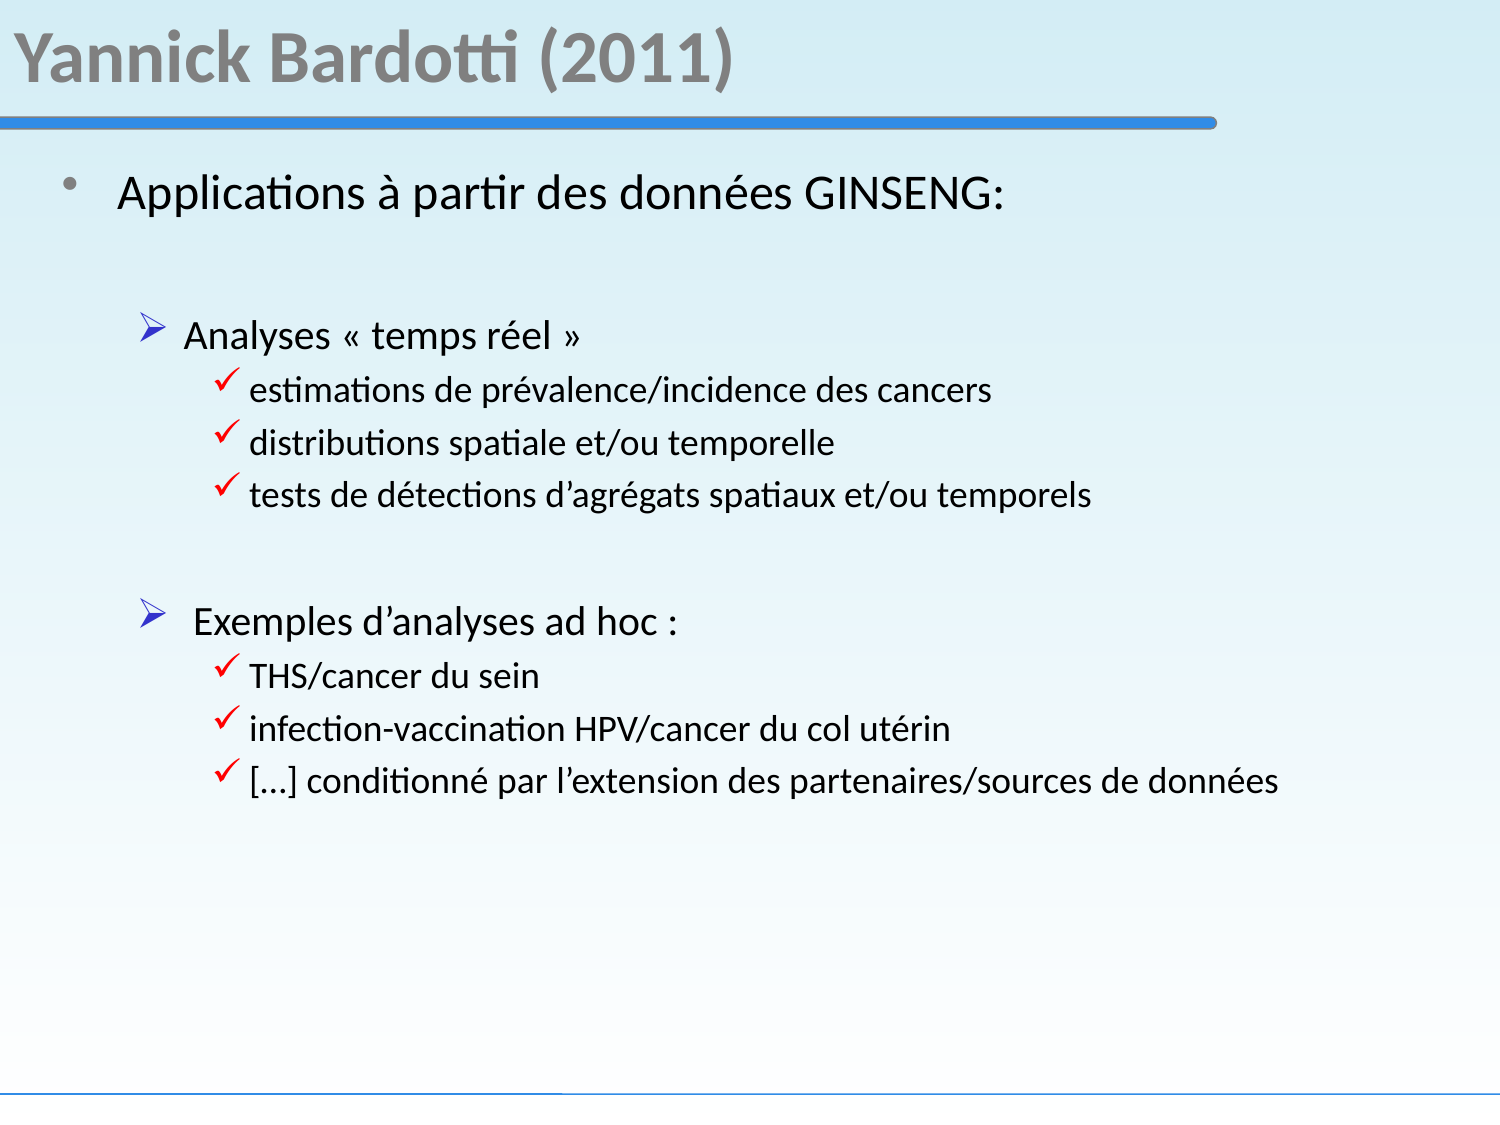

# Yannick Bardotti (2011)
Applications à partir des données GINSENG:

Analyses « temps réel »
estimations de prévalence/incidence des cancers
distributions spatiale et/ou temporelle
tests de détections d’agrégats spatiaux et/ou temporels

 Exemples d’analyses ad hoc :
THS/cancer du sein
infection-vaccination HPV/cancer du col utérin
[…] conditionné par l’extension des partenaires/sources de données